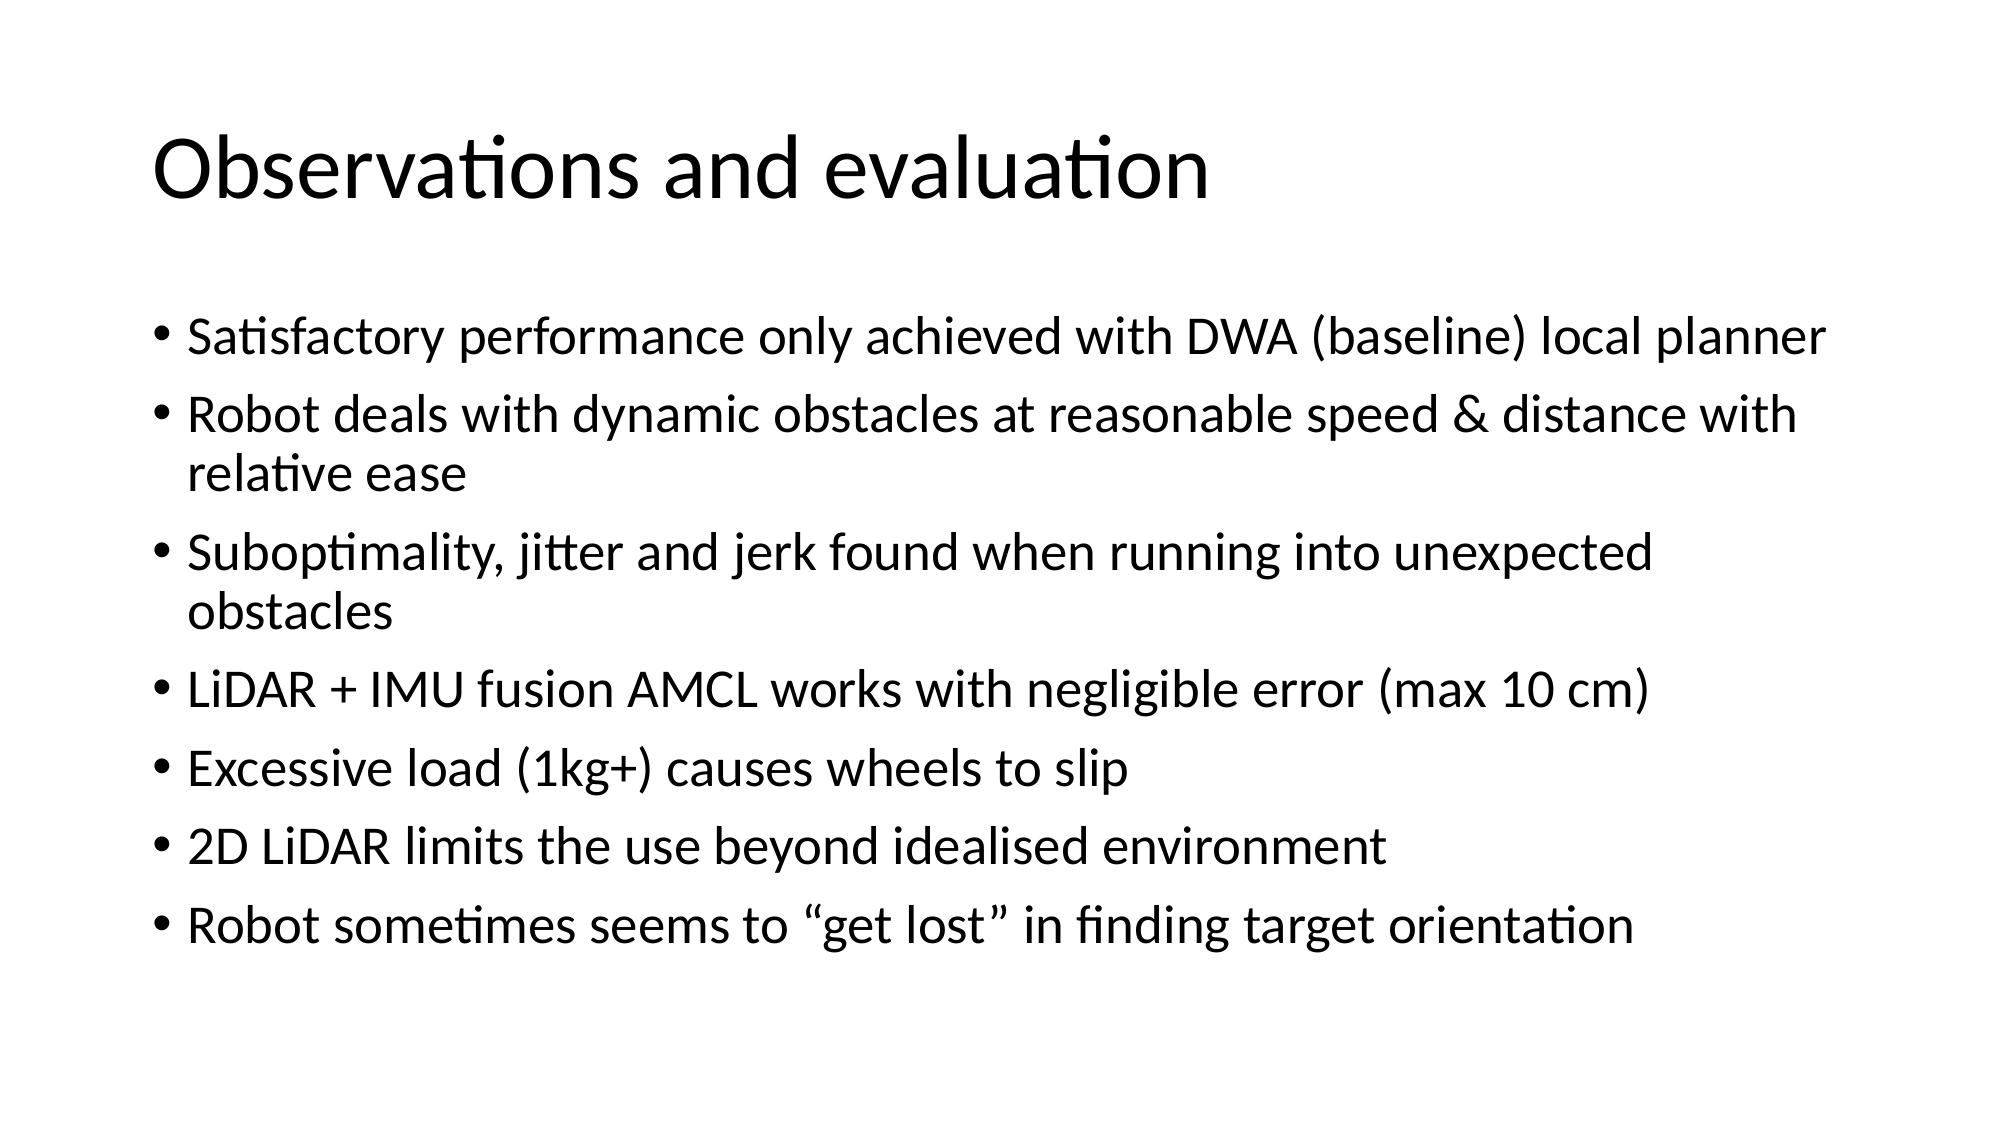

# Observations and evaluation
Satisfactory performance only achieved with DWA (baseline) local planner
Robot deals with dynamic obstacles at reasonable speed & distance with relative ease
Suboptimality, jitter and jerk found when running into unexpected obstacles
LiDAR + IMU fusion AMCL works with negligible error (max 10 cm)
Excessive load (1kg+) causes wheels to slip
2D LiDAR limits the use beyond idealised environment
Robot sometimes seems to “get lost” in finding target orientation